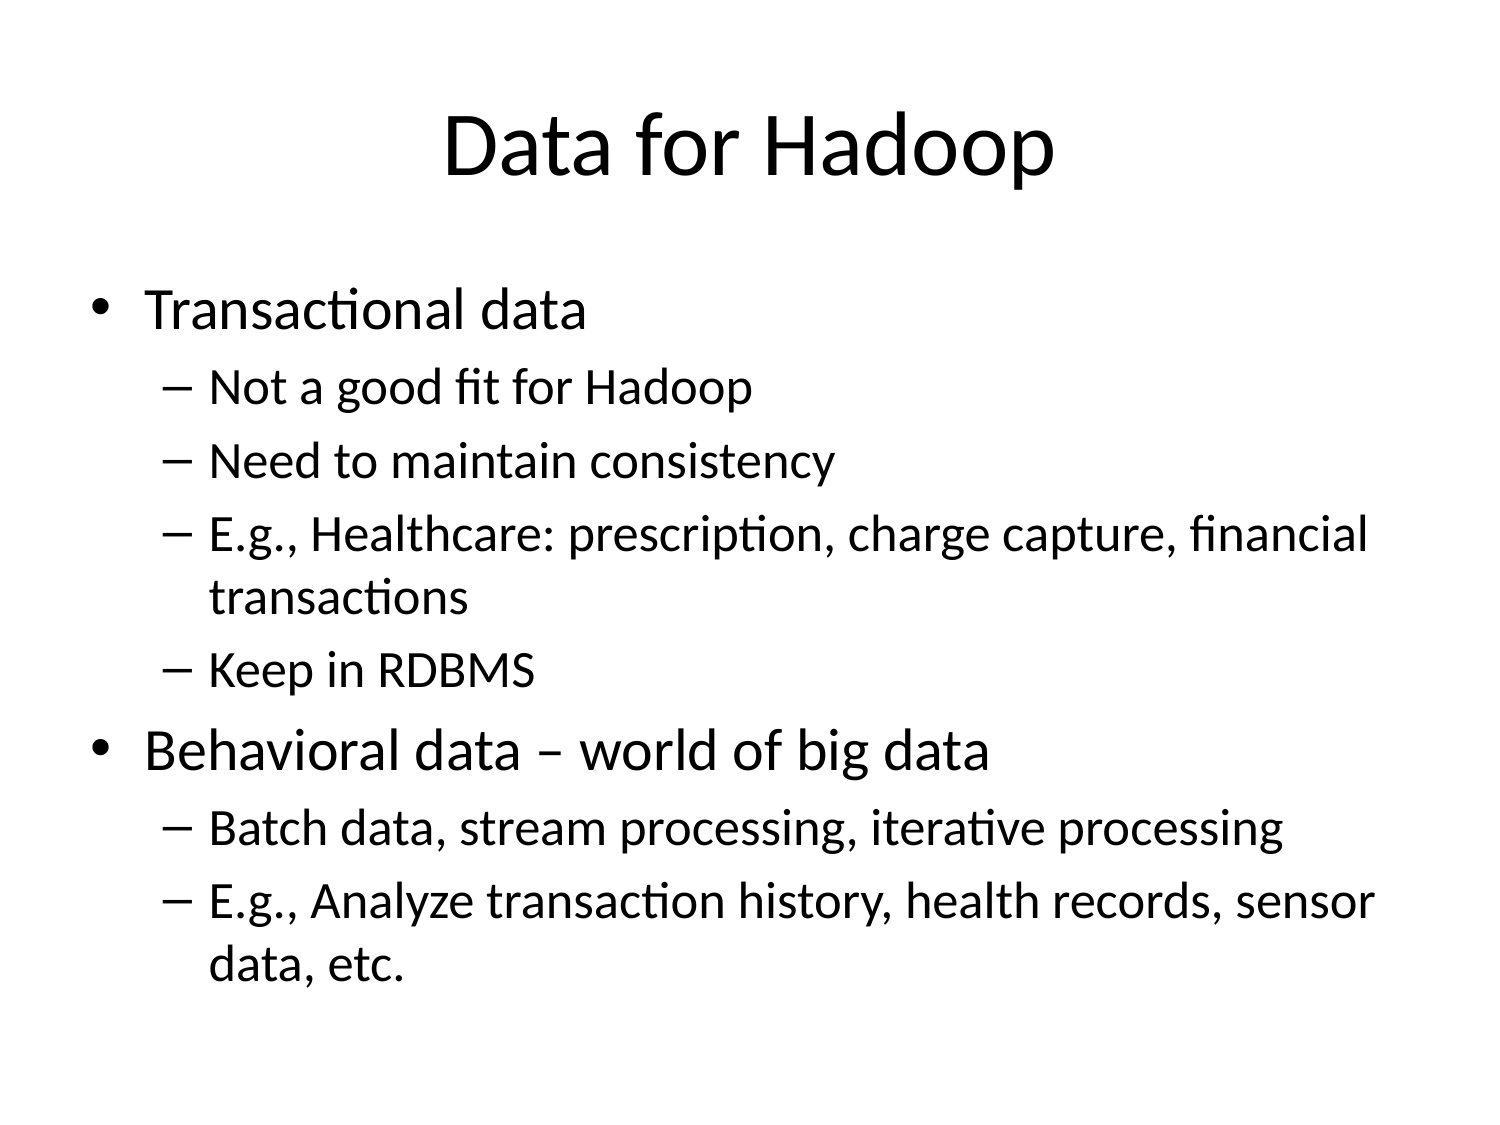

# Data for Hadoop
Transactional data
Not a good fit for Hadoop
Need to maintain consistency
E.g., Healthcare: prescription, charge capture, financial transactions
Keep in RDBMS
Behavioral data – world of big data
Batch data, stream processing, iterative processing
E.g., Analyze transaction history, health records, sensor data, etc.